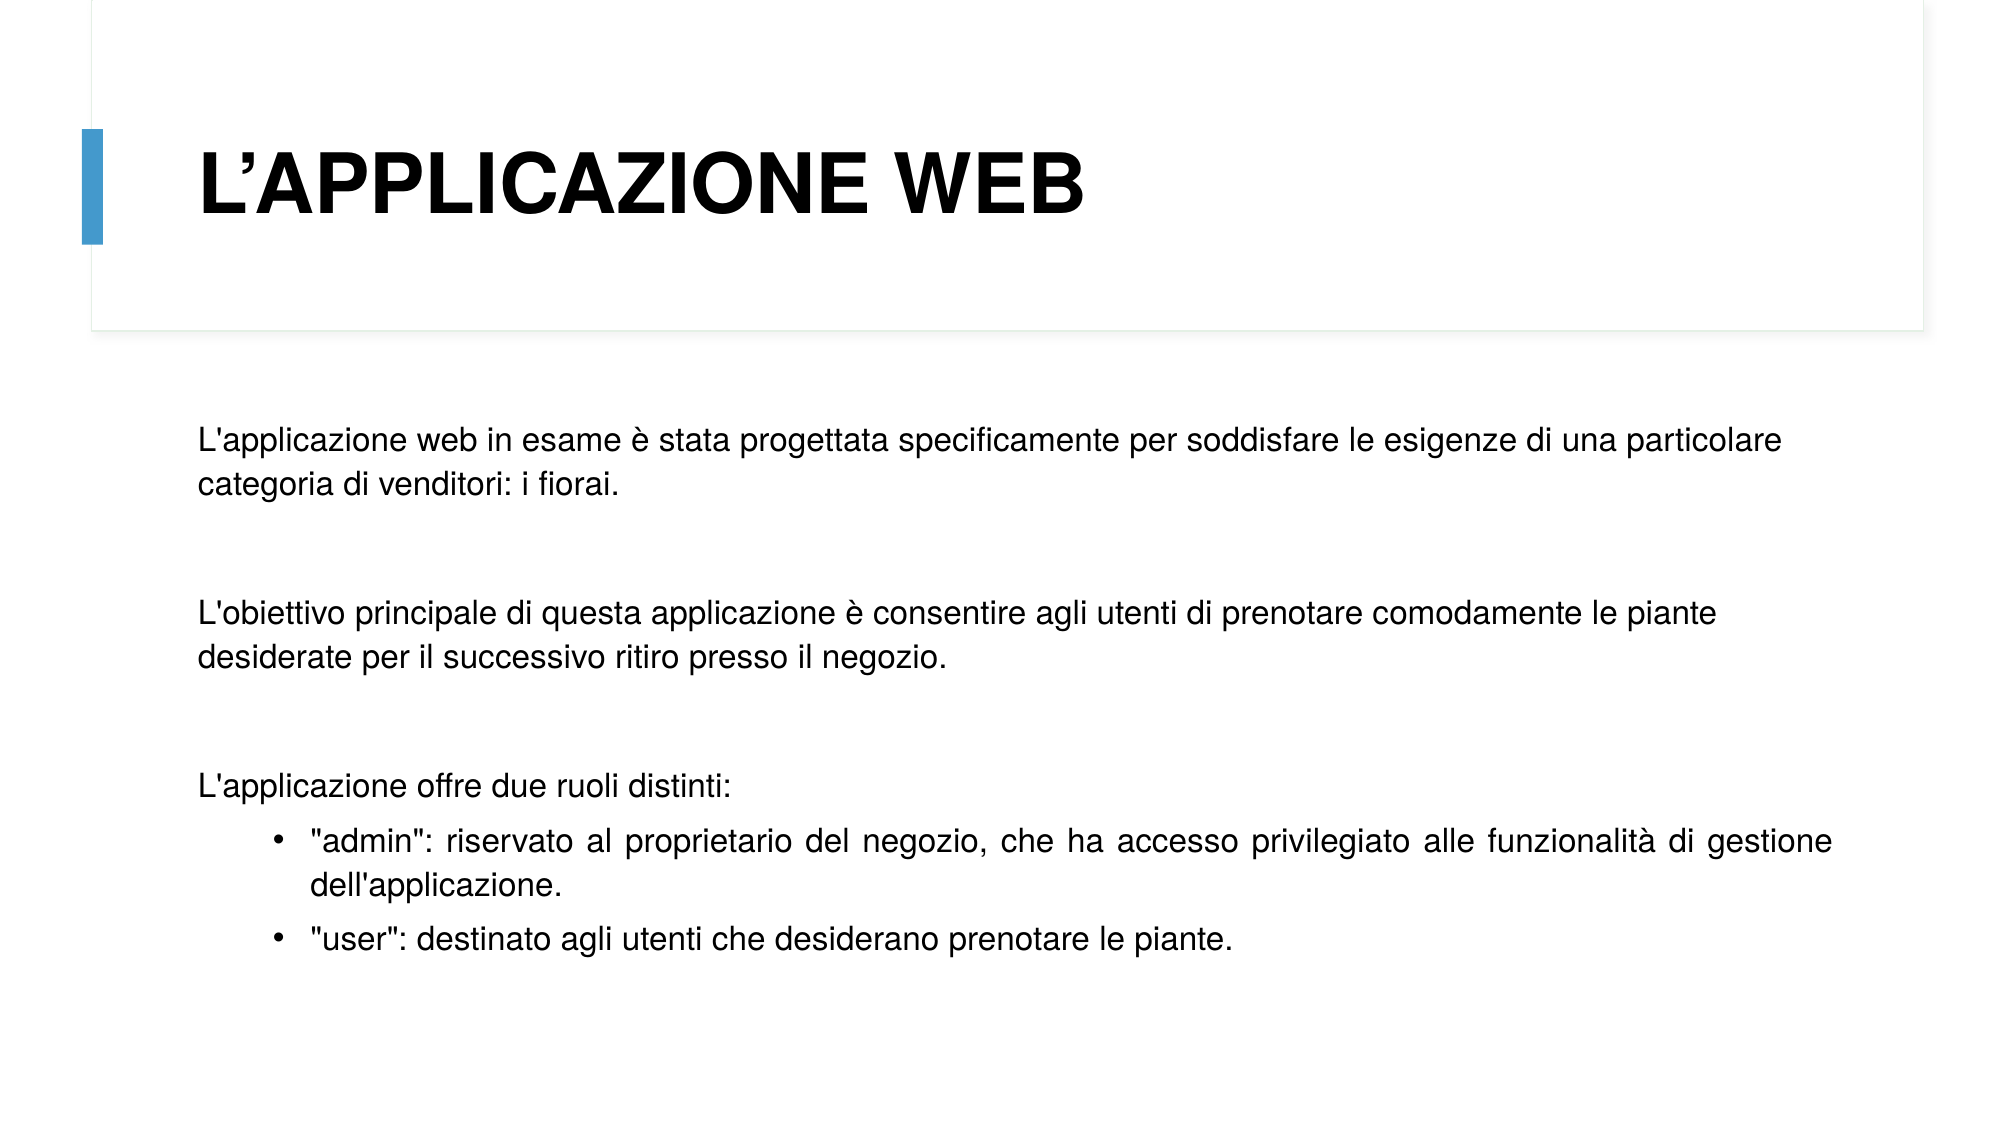

# L’APPLICAZIONE WEB
L'applicazione web in esame è stata progettata specificamente per soddisfare le esigenze di una particolare categoria di venditori: i fiorai.

L'obiettivo principale di questa applicazione è consentire agli utenti di prenotare comodamente le piante desiderate per il successivo ritiro presso il negozio.

L'applicazione offre due ruoli distinti:
"admin": riservato al proprietario del negozio, che ha accesso privilegiato alle funzionalità di gestione dell'applicazione.
"user": destinato agli utenti che desiderano prenotare le piante.